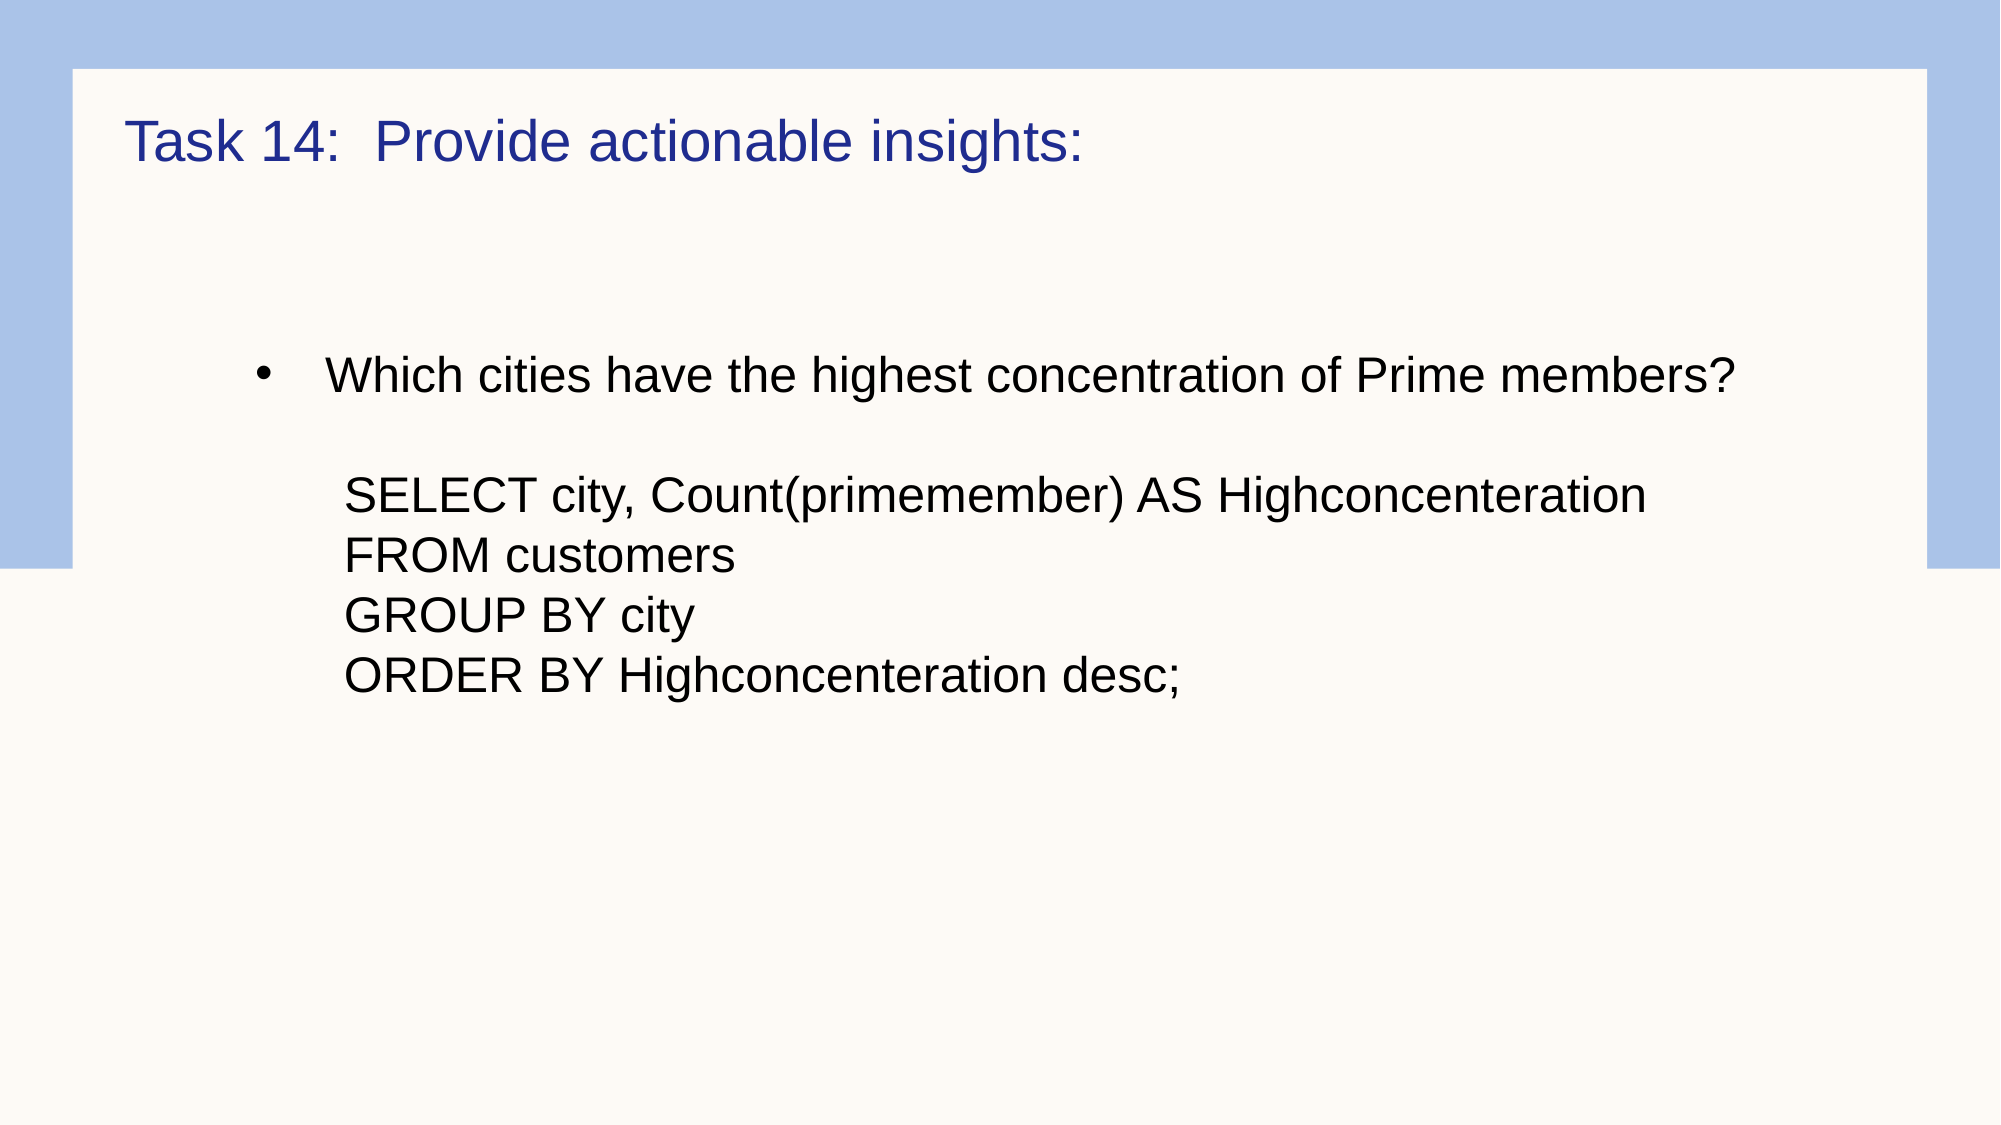

Task 14:  Provide actionable insights:

 Which cities have the highest concentration of Prime members?

 SELECT city, Count(primemember) AS Highconcenteration
 FROM customers
 GROUP BY city
 ORDER BY Highconcenteration desc;